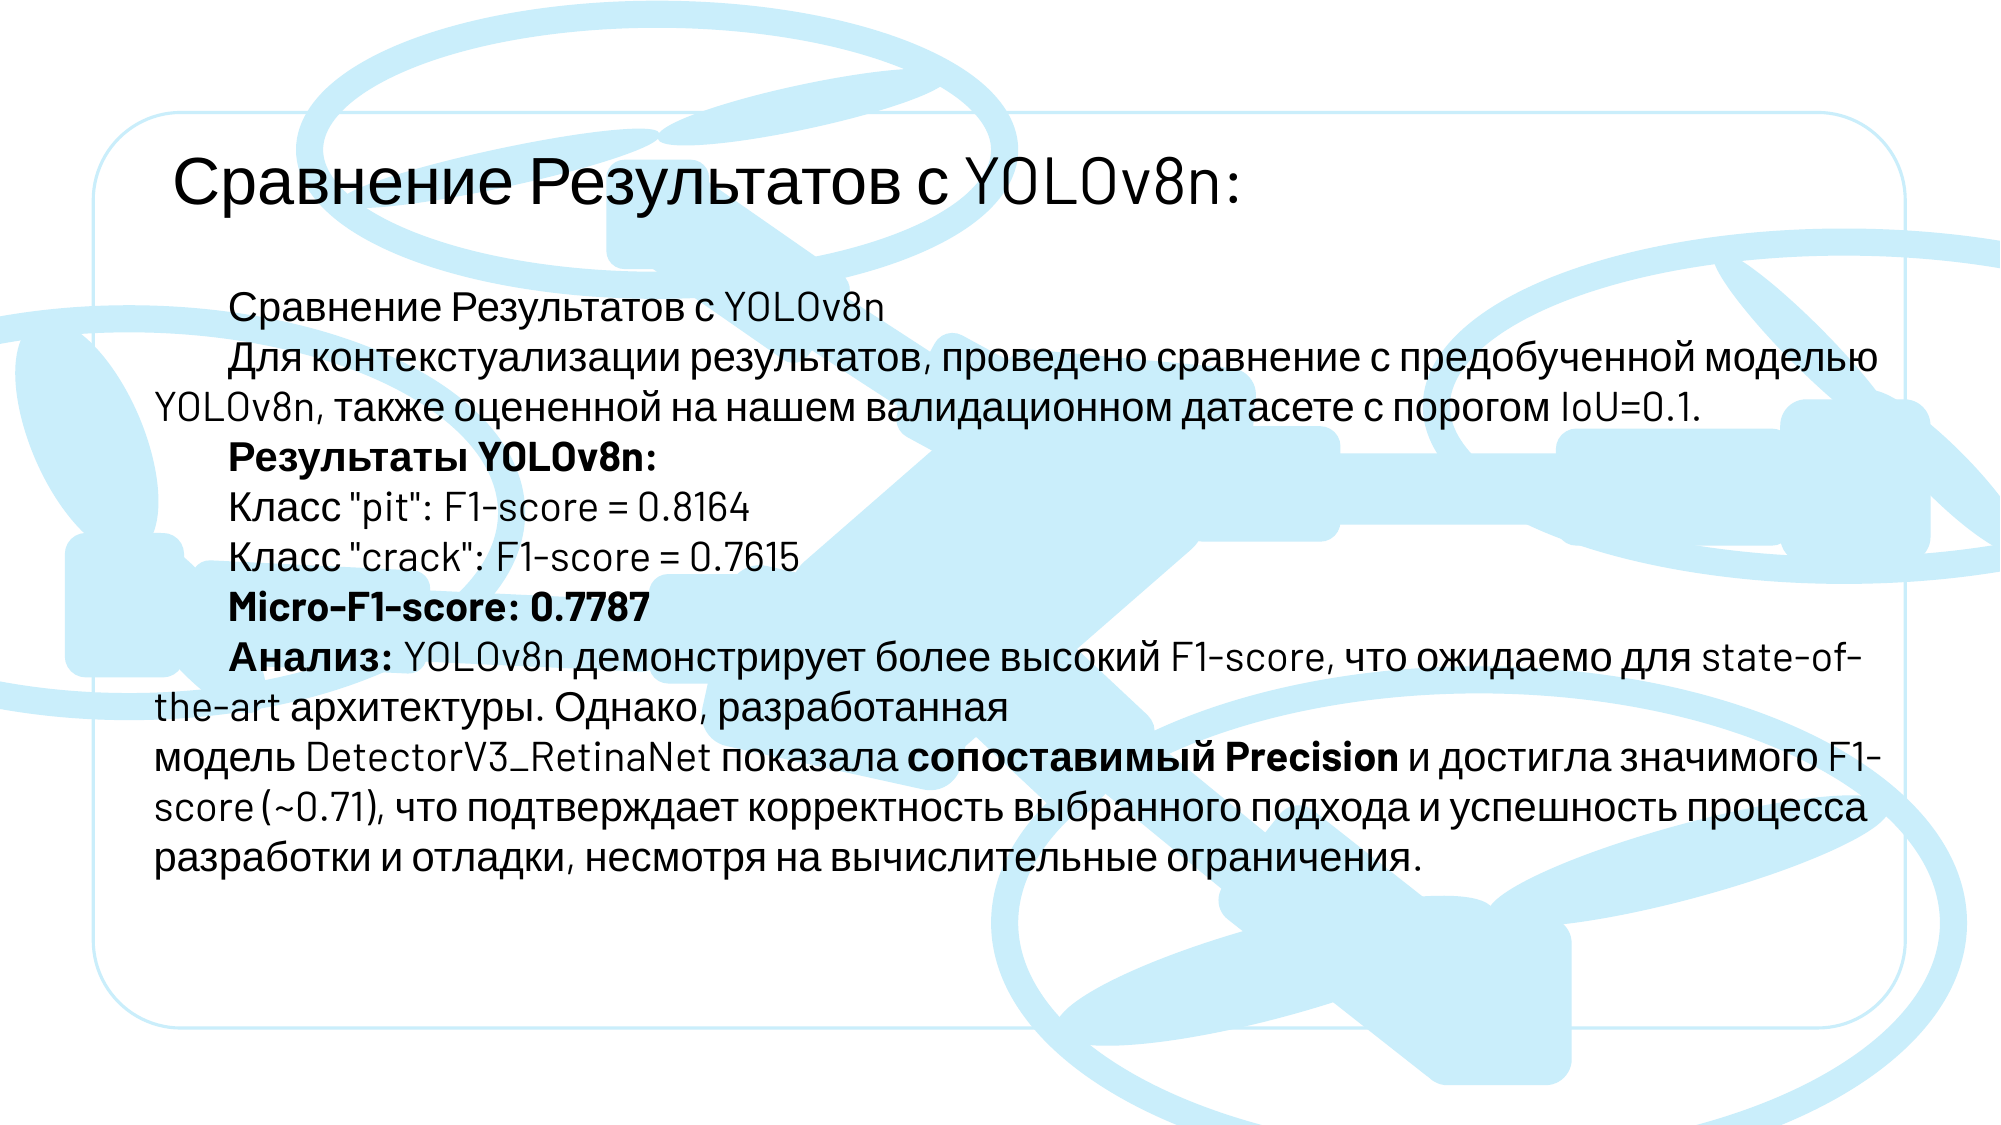

Сравнение Результатов с YOLOv8n:
Сравнение Результатов с YOLOv8n
Для контекстуализации результатов, проведено сравнение с предобученной моделью YOLOv8n, также оцененной на нашем валидационном датасете с порогом IoU=0.1.
Результаты YOLOv8n:
Класс "pit": F1-score = 0.8164
Класс "crack": F1-score = 0.7615
Micro-F1-score: 0.7787
Анализ: YOLOv8n демонстрирует более высокий F1-score, что ожидаемо для state-of-the-art архитектуры. Однако, разработанная модель DetectorV3_RetinaNet показала сопоставимый Precision и достигла значимого F1-score (~0.71), что подтверждает корректность выбранного подхода и успешность процесса разработки и отладки, несмотря на вычислительные ограничения.